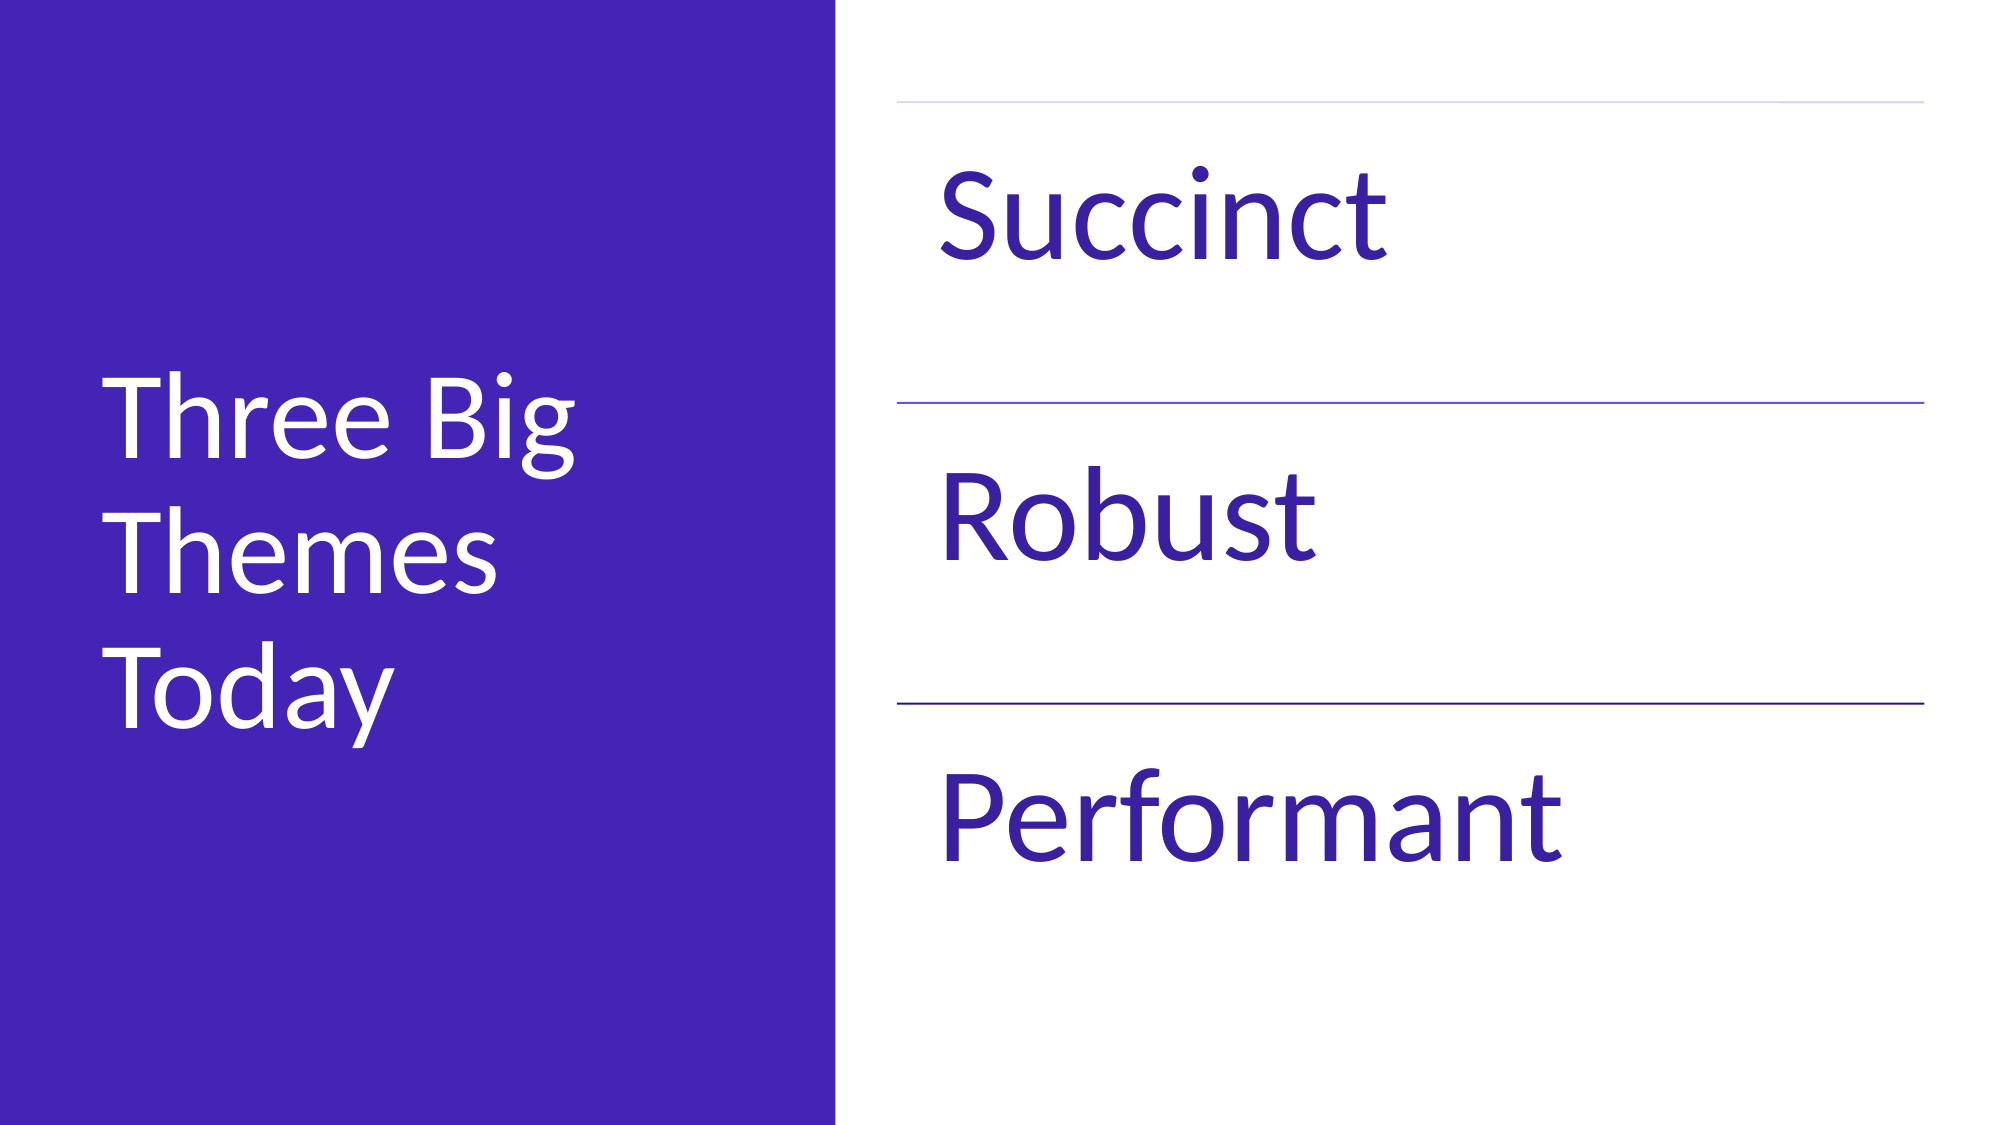

# Three Big Themes Today
Succinct
Robust
Performant